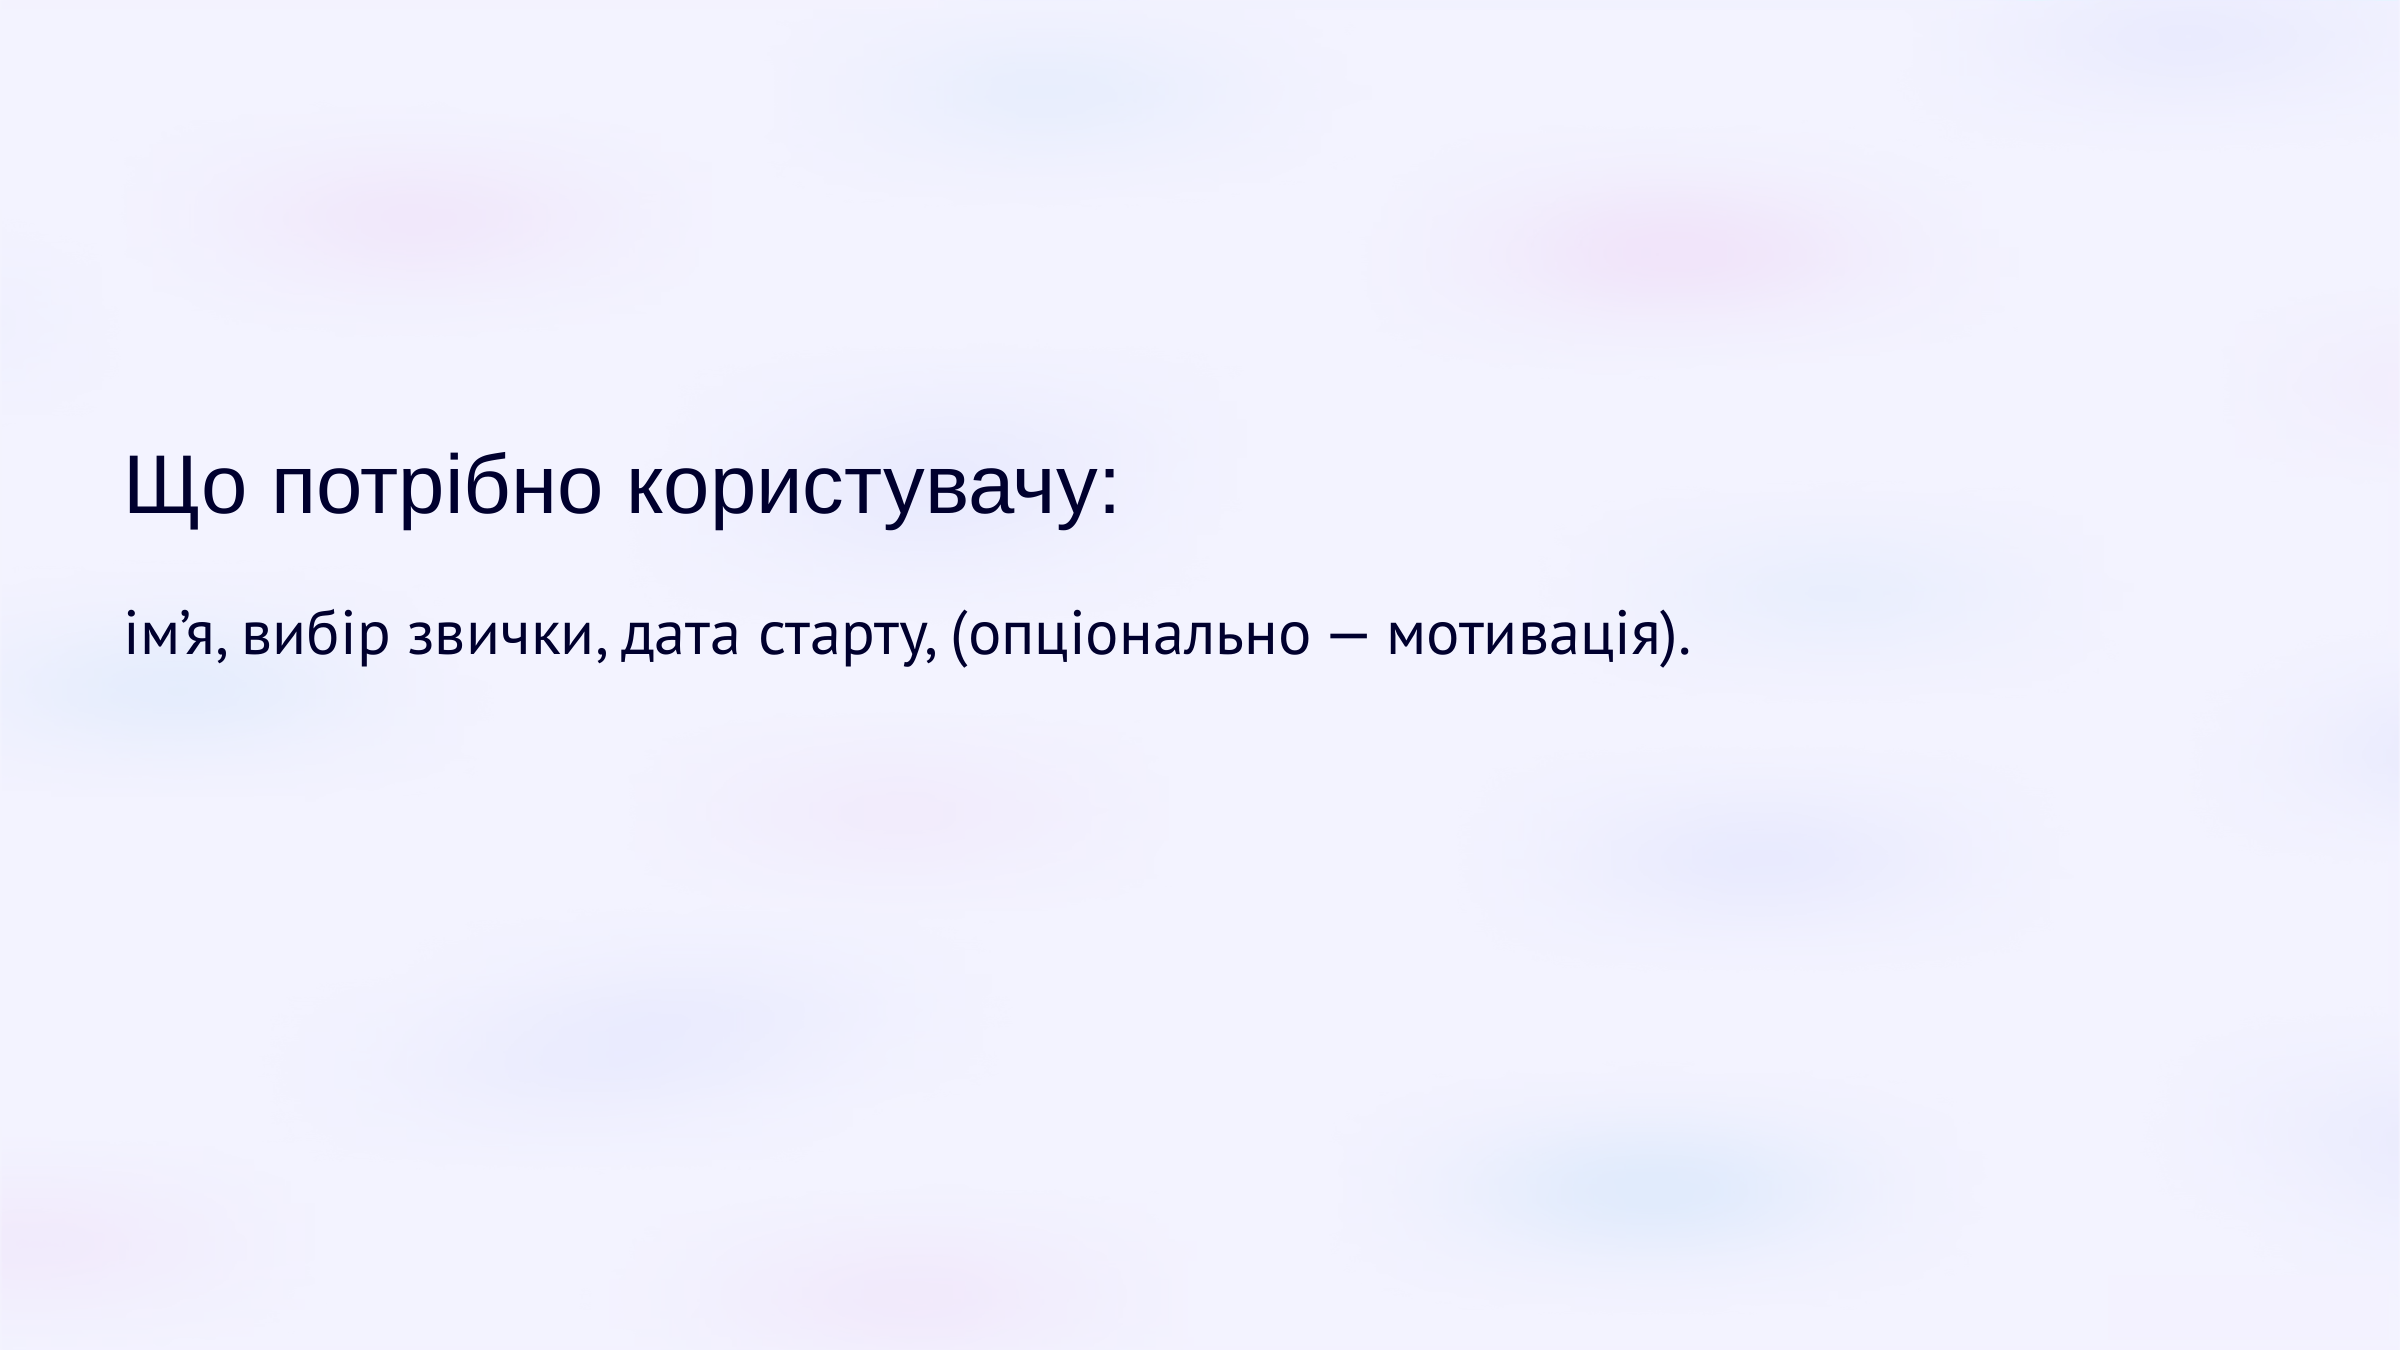

Що потрібно користувачу:
ім’я, вибір звички, дата старту, (опціонально — мотивація).